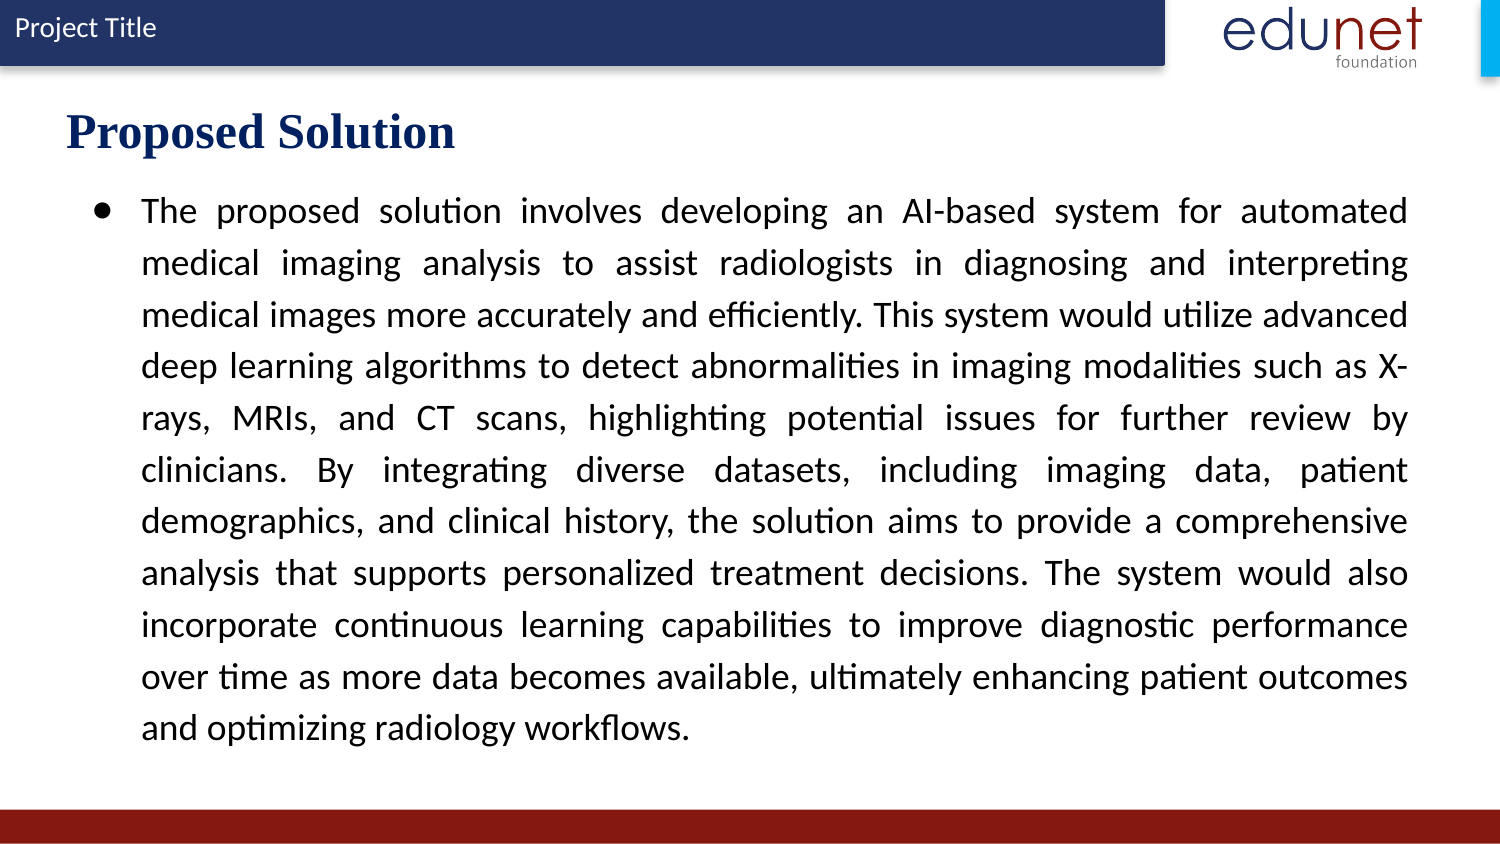

# Proposed Solution
The proposed solution involves developing an AI-based system for automated medical imaging analysis to assist radiologists in diagnosing and interpreting medical images more accurately and efficiently. This system would utilize advanced deep learning algorithms to detect abnormalities in imaging modalities such as X-rays, MRIs, and CT scans, highlighting potential issues for further review by clinicians. By integrating diverse datasets, including imaging data, patient demographics, and clinical history, the solution aims to provide a comprehensive analysis that supports personalized treatment decisions. The system would also incorporate continuous learning capabilities to improve diagnostic performance over time as more data becomes available, ultimately enhancing patient outcomes and optimizing radiology workflows.